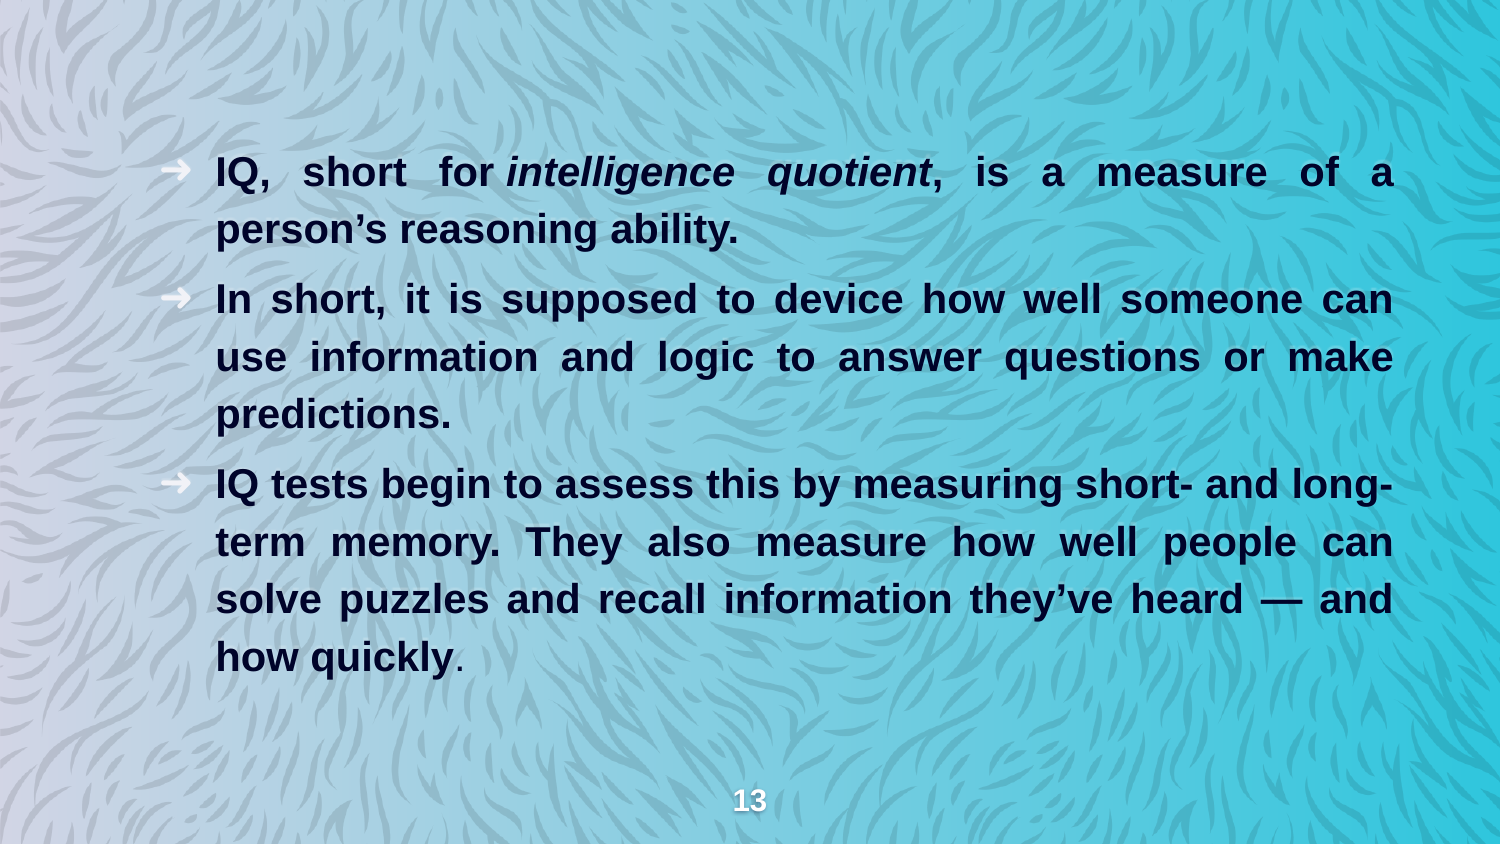

IQ, short for intelligence quotient, is a measure of a person’s reasoning ability.
In short, it is supposed to device how well someone can use information and logic to answer questions or make predictions.
IQ tests begin to assess this by measuring short- and long-term memory. They also measure how well people can solve puzzles and recall information they’ve heard — and how quickly.

13